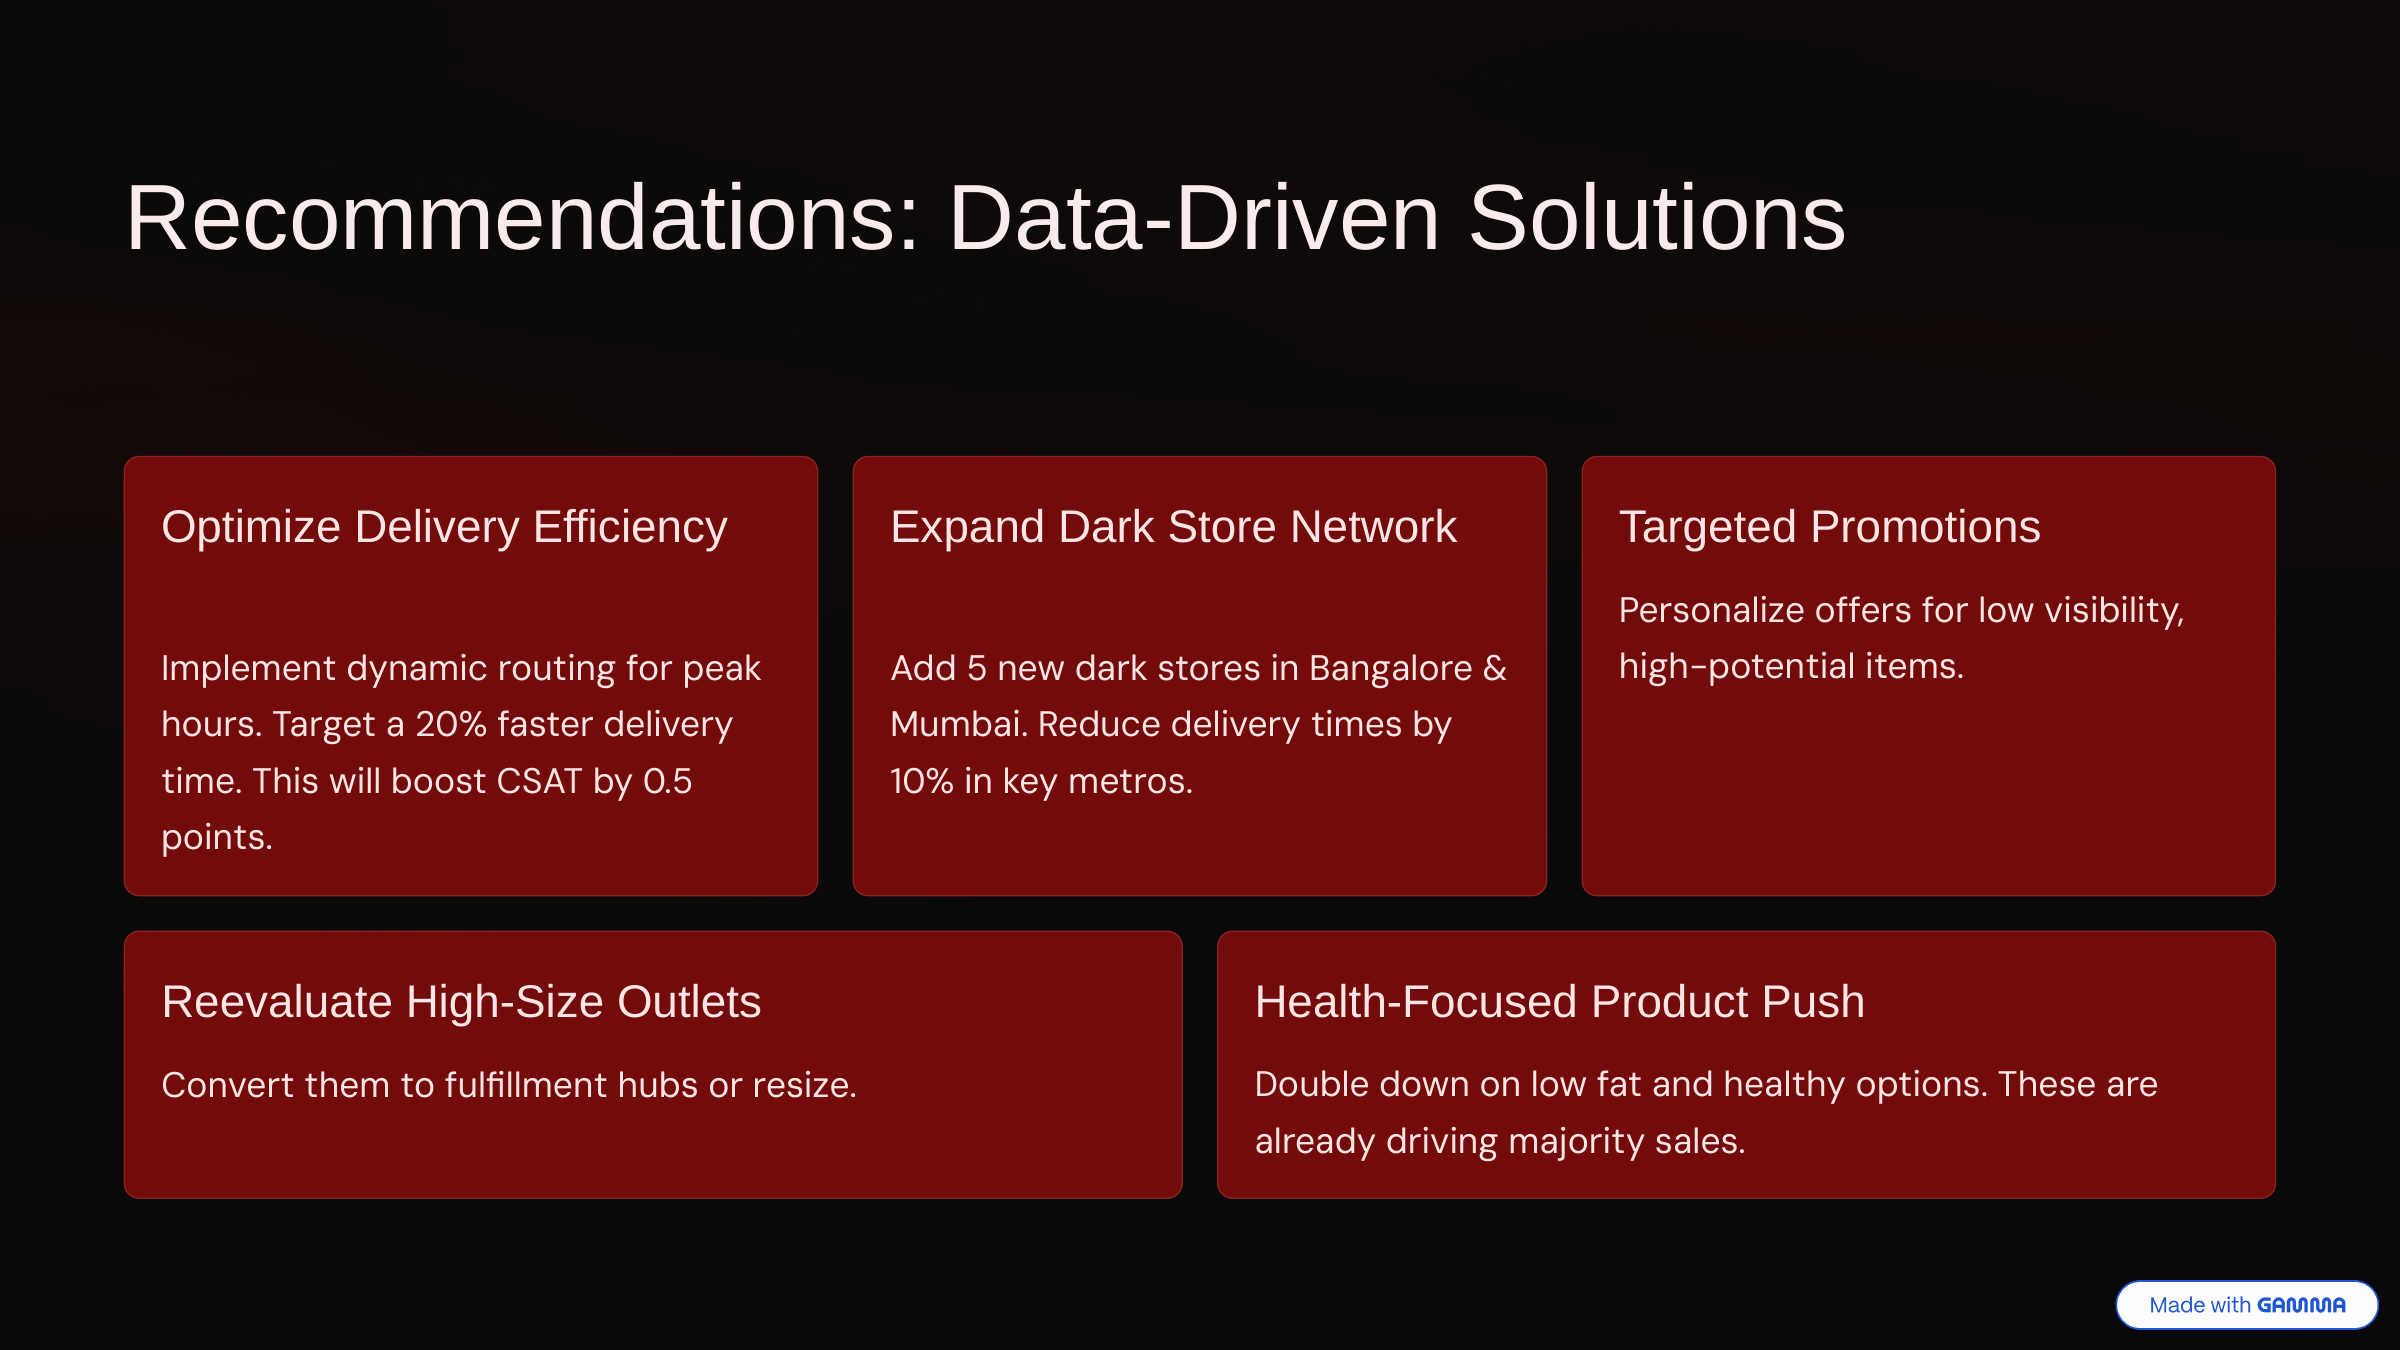

Recommendations: Data-Driven Solutions

Optimize Delivery Efficiency
Expand Dark Store Network
Targeted Promotions
Personalize offers for low visibility, high-potential items.
Implement dynamic routing for peak hours. Target a 20% faster delivery time. This will boost CSAT by 0.5 points.
Add 5 new dark stores in Bangalore & Mumbai. Reduce delivery times by 10% in key metros.

Reevaluate High-Size Outlets
Health-Focused Product Push
Convert them to fulfillment hubs or resize.
Double down on low fat and healthy options. These are already driving majority sales.